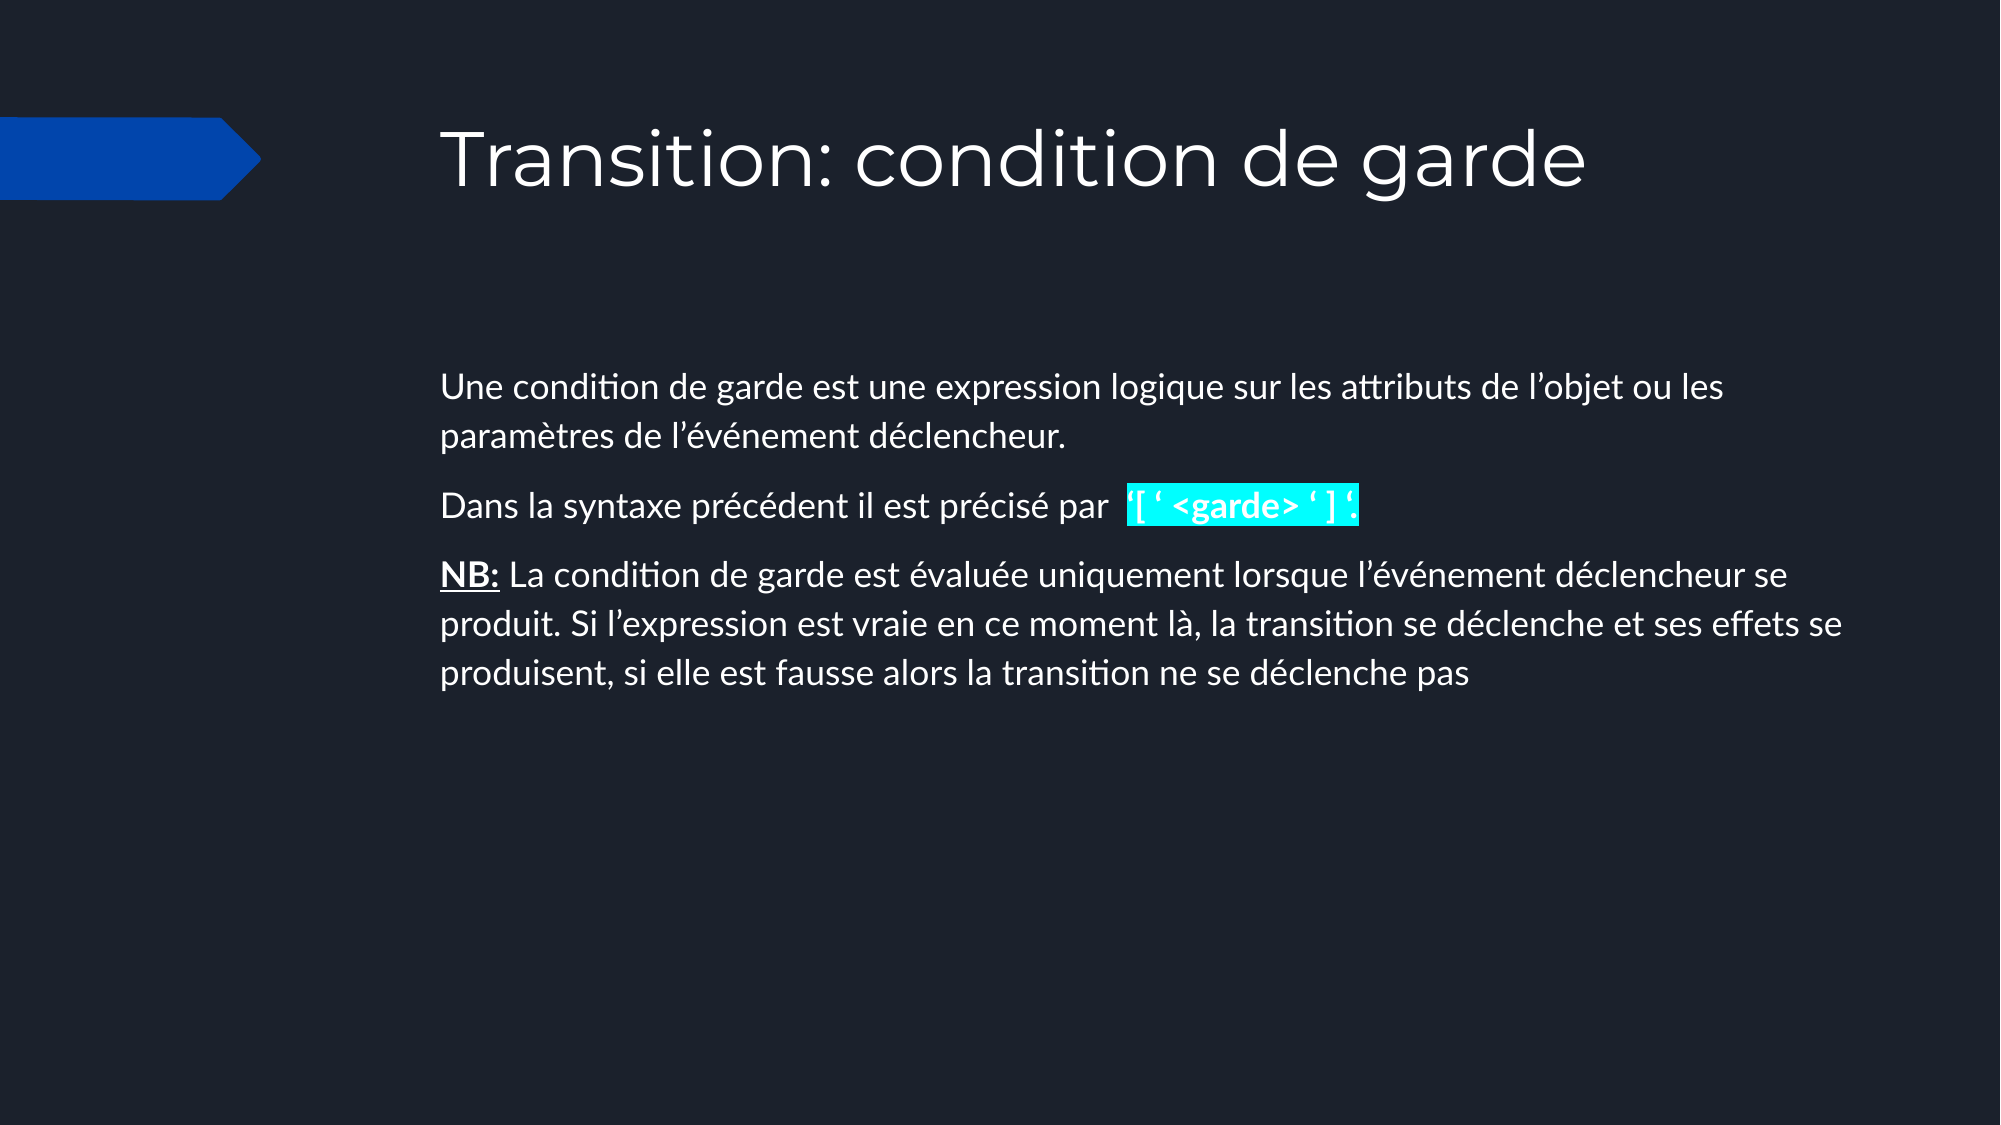

# Transition: condition de garde
Une condition de garde est une expression logique sur les attributs de l’objet ou les paramètres de l’événement déclencheur.
Dans la syntaxe précédent il est précisé par  ‘[ ‘ <garde> ‘ ] ‘.
NB: La condition de garde est évaluée uniquement lorsque l’événement déclencheur se produit. Si l’expression est vraie en ce moment là, la transition se déclenche et ses effets se produisent, si elle est fausse alors la transition ne se déclenche pas